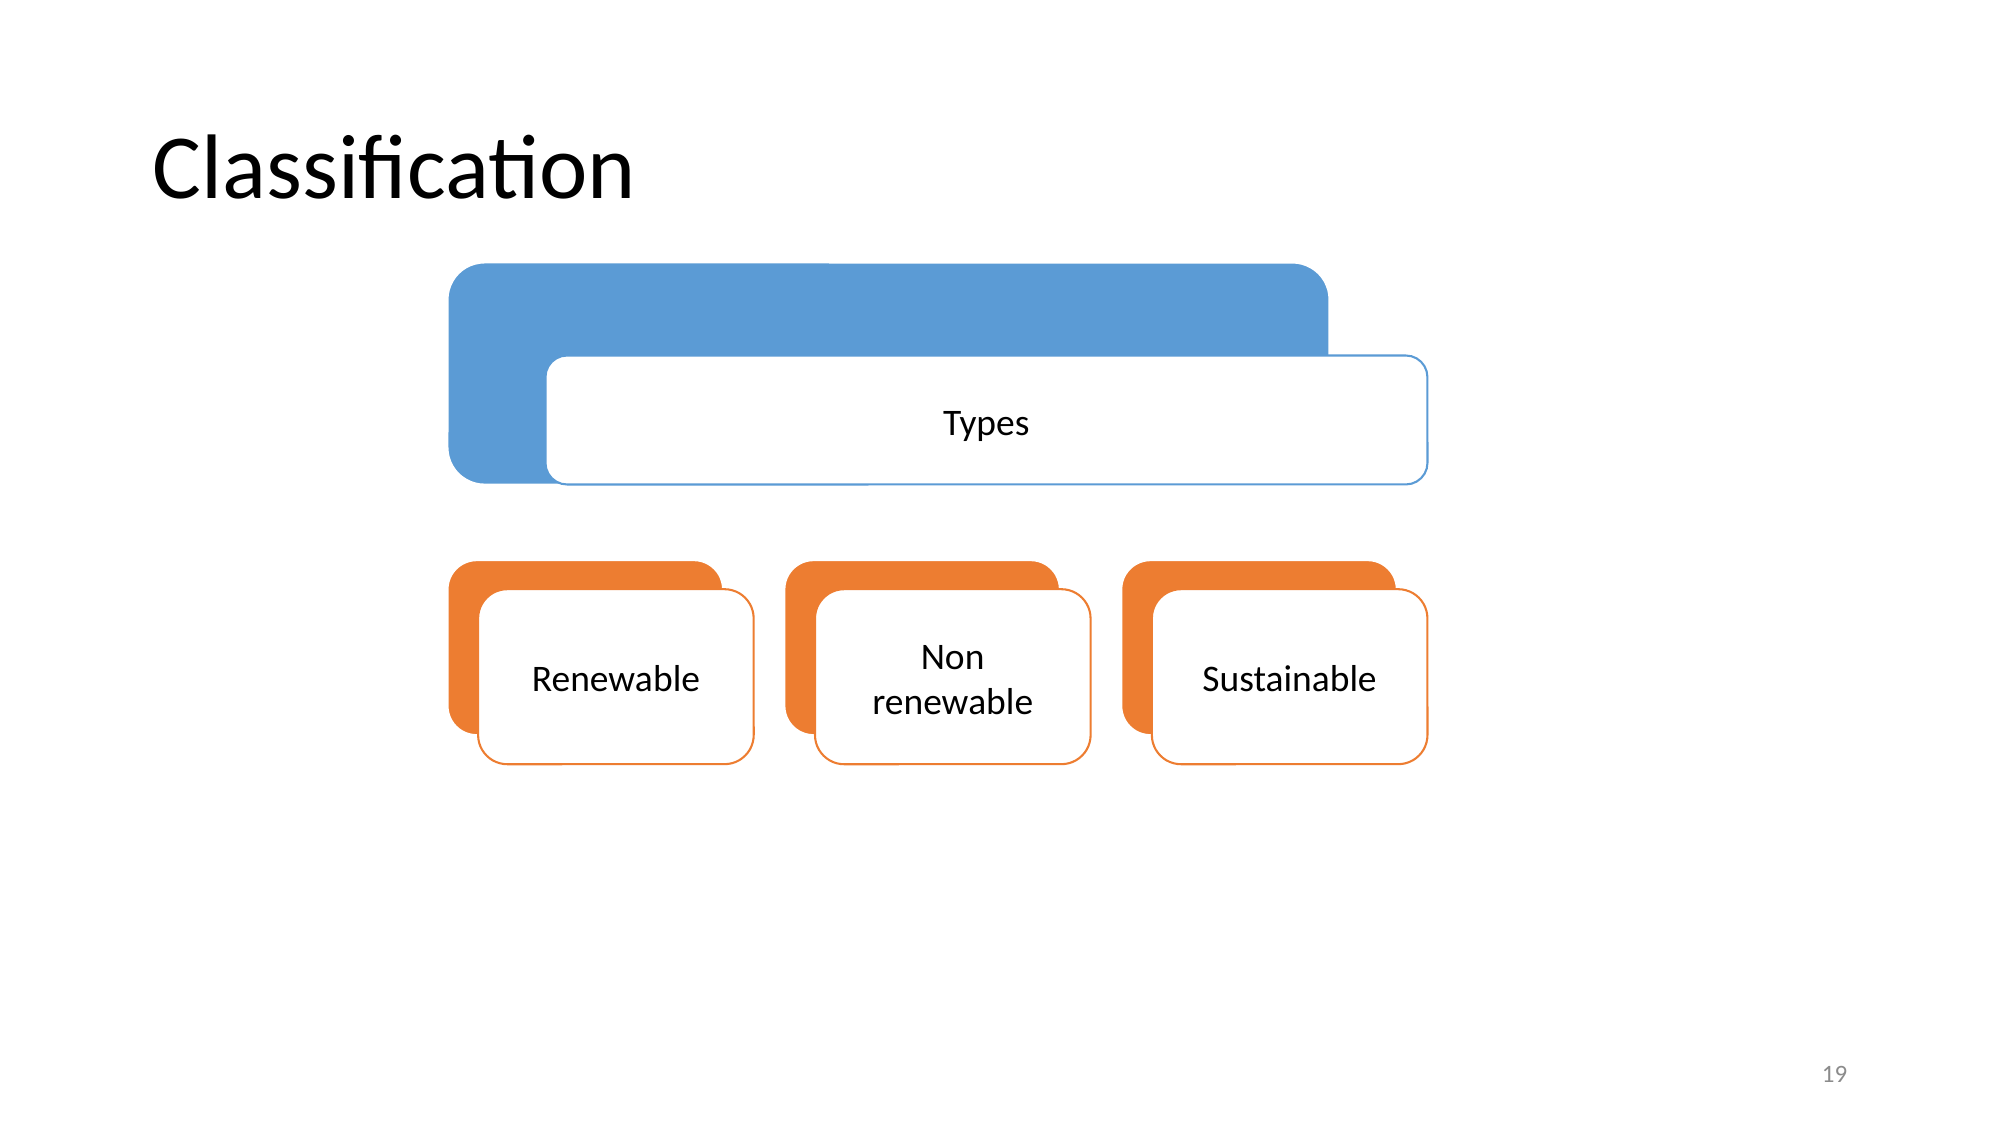

# Classification
Types
Renewable
Non renewable
Sustainable
19